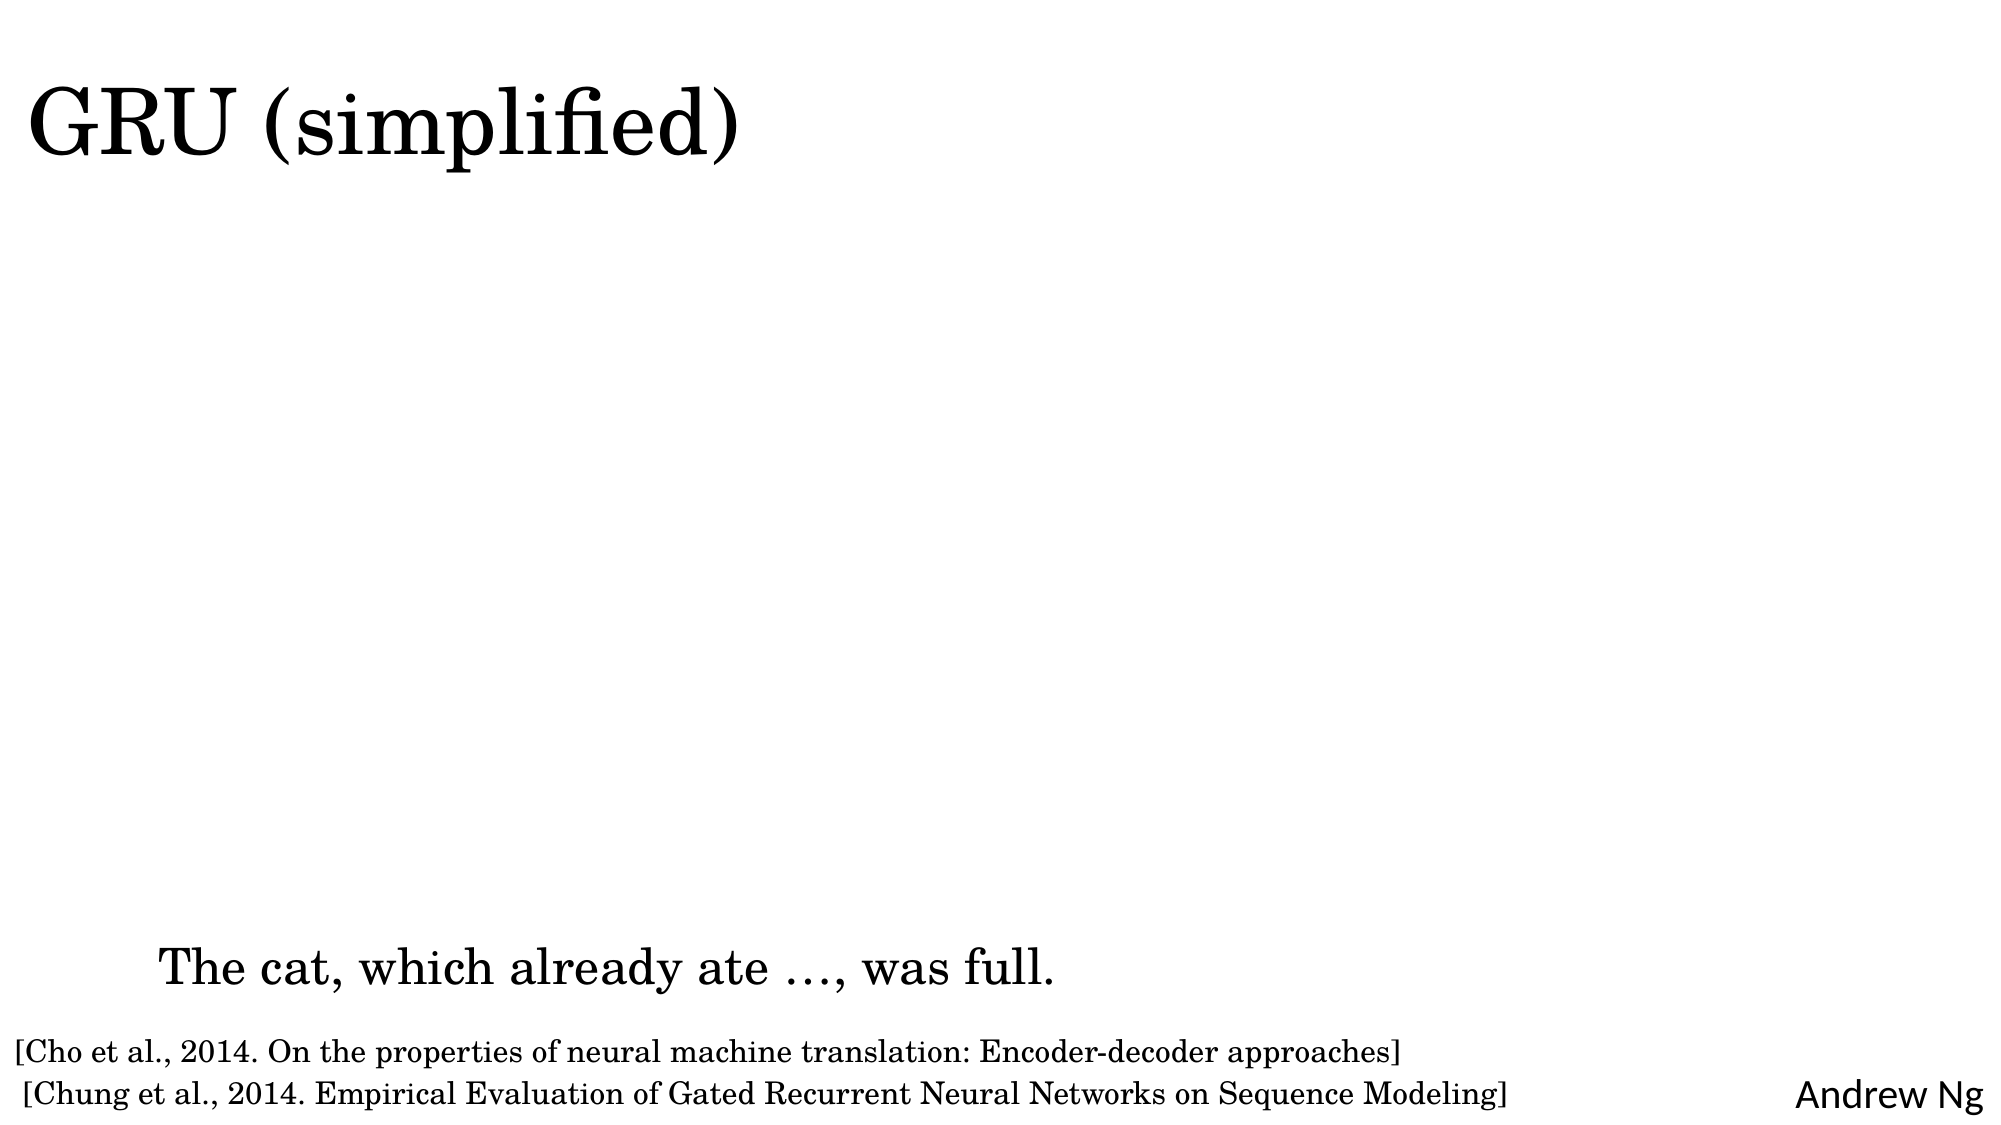

# GRU (simplified)
The cat, which already ate …, was full.
[Cho et al., 2014. On the properties of neural machine translation: Encoder-decoder approaches]
[Chung et al., 2014. Empirical Evaluation of Gated Recurrent Neural Networks on Sequence Modeling]